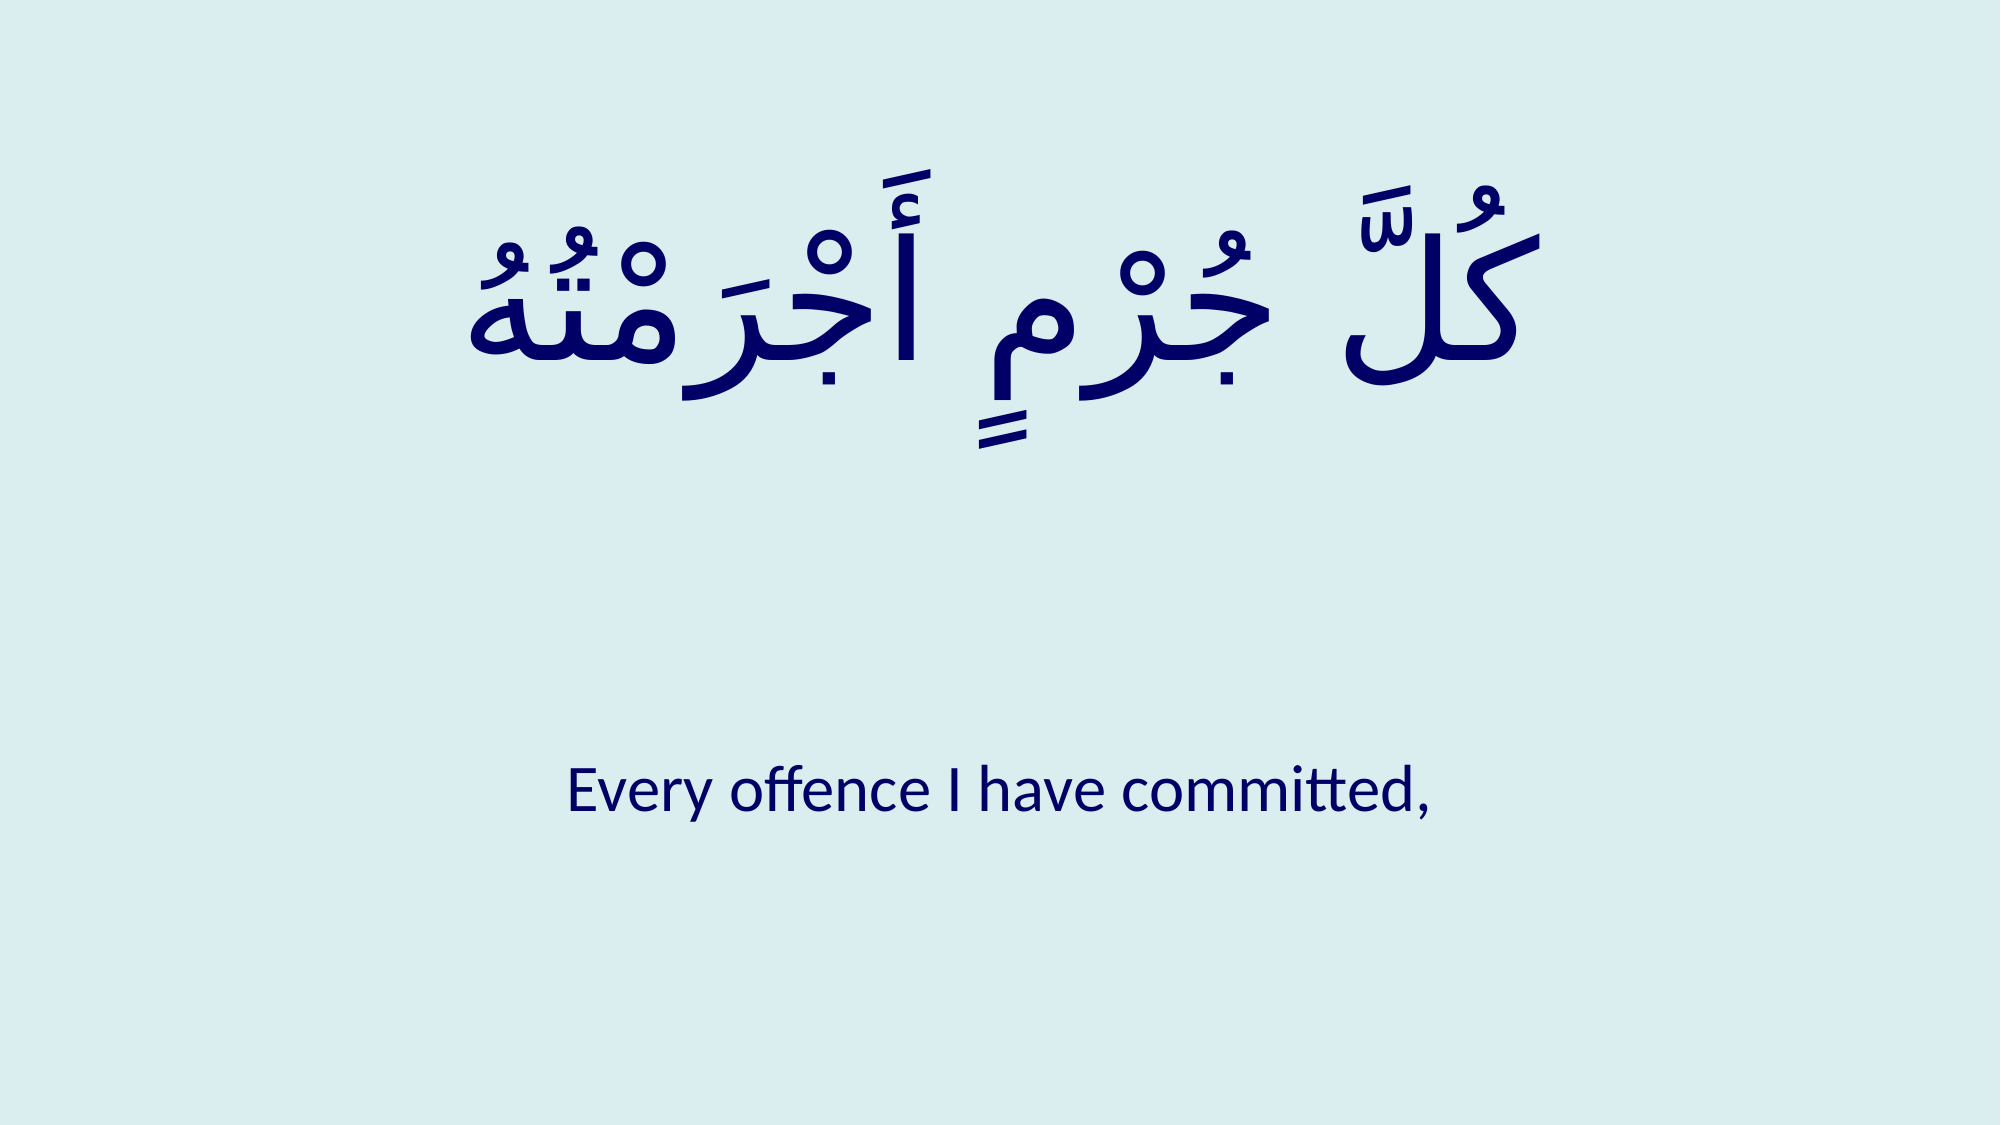

# كُلَّ جُرْمٍ أَجْرَمْتُهُ
Every offence I have committed,